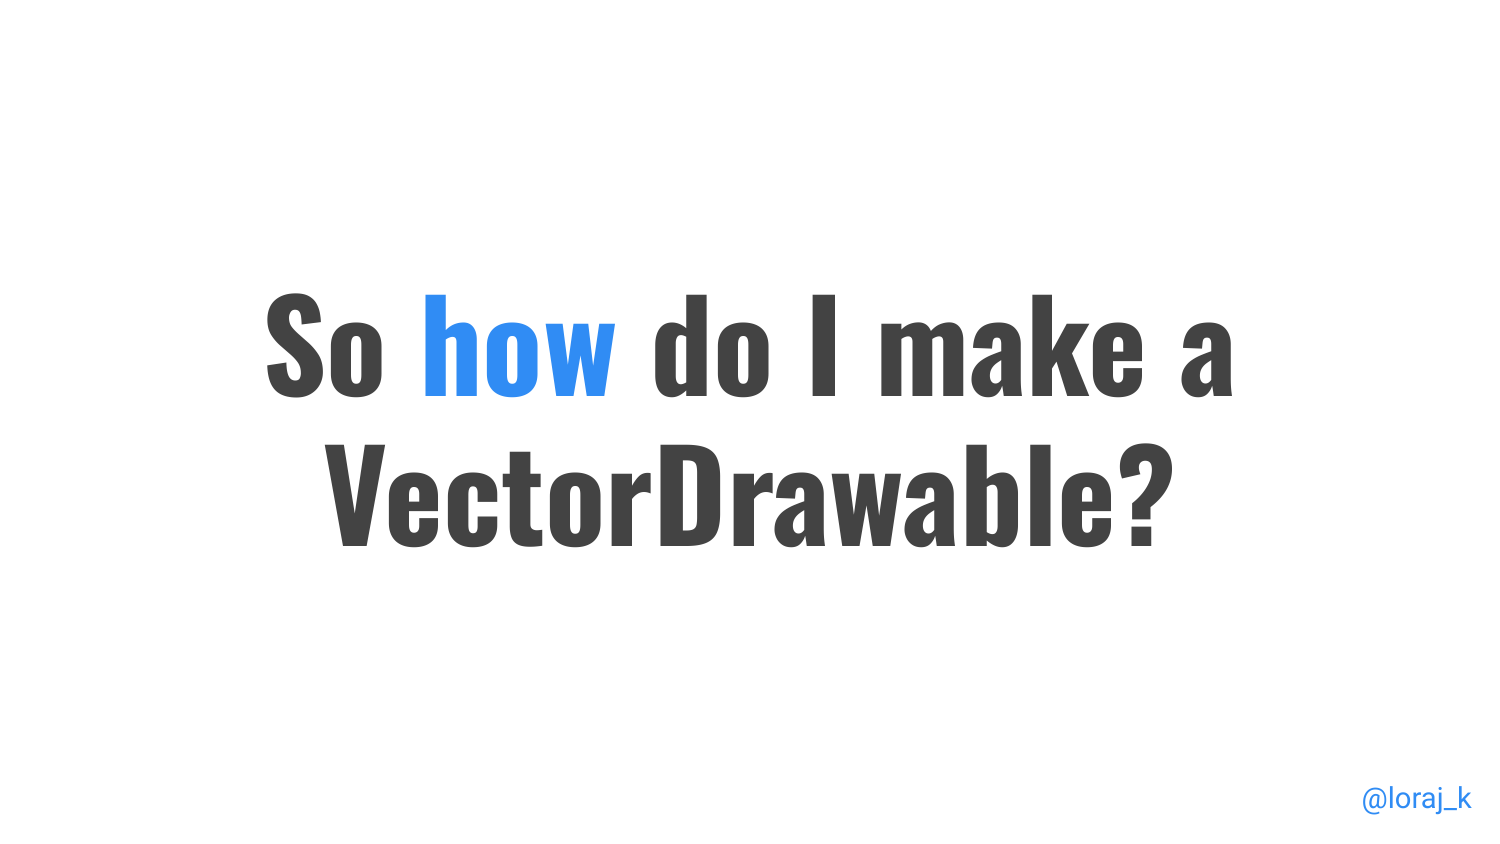

So how do I make a VectorDrawable?
@loraj_k